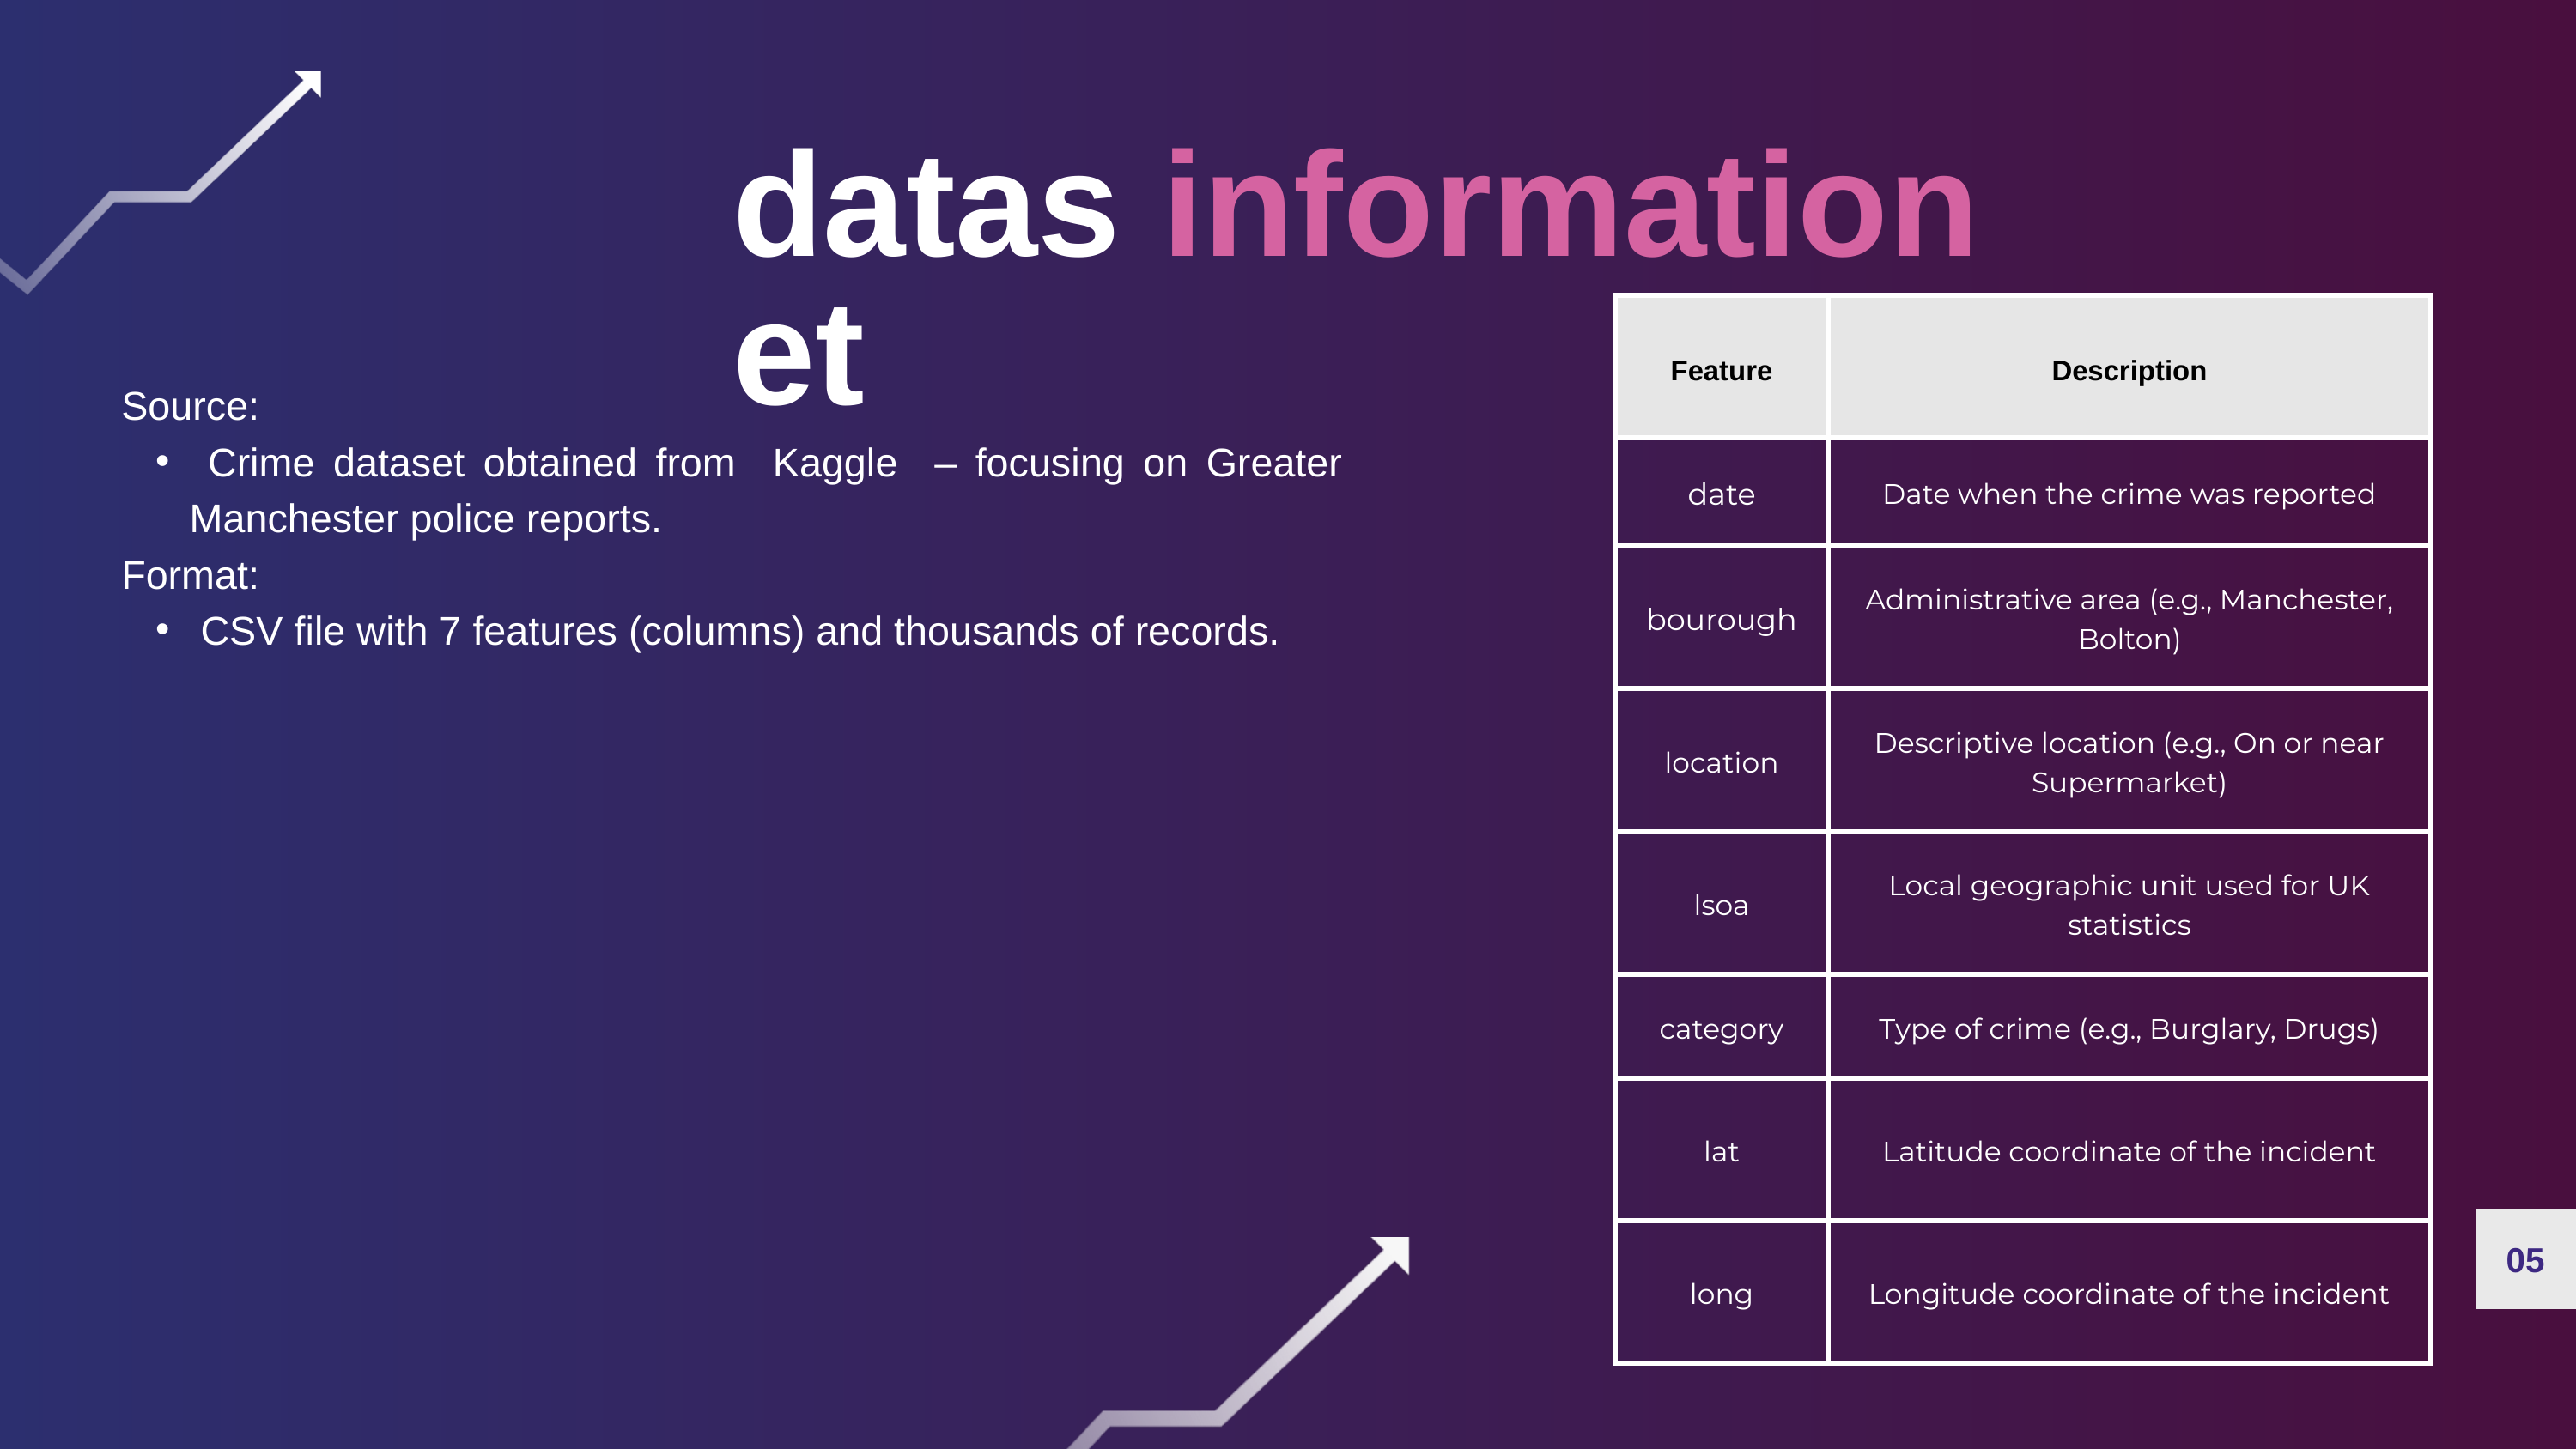

dataset
information
| Feature | Description |
| --- | --- |
| date | Date when the crime was reported |
| bourough | Administrative area (e.g., Manchester, Bolton) |
| location | Descriptive location (e.g., On or near Supermarket) |
| lsoa | Local geographic unit used for UK statistics |
| category | Type of crime (e.g., Burglary, Drugs) |
| lat | Latitude coordinate of the incident |
| long | Longitude coordinate of the incident |
Source:
 Crime dataset obtained from  Kaggle  – focusing on Greater Manchester police reports.
Format:
 CSV file with 7 features (columns) and thousands of records.

05